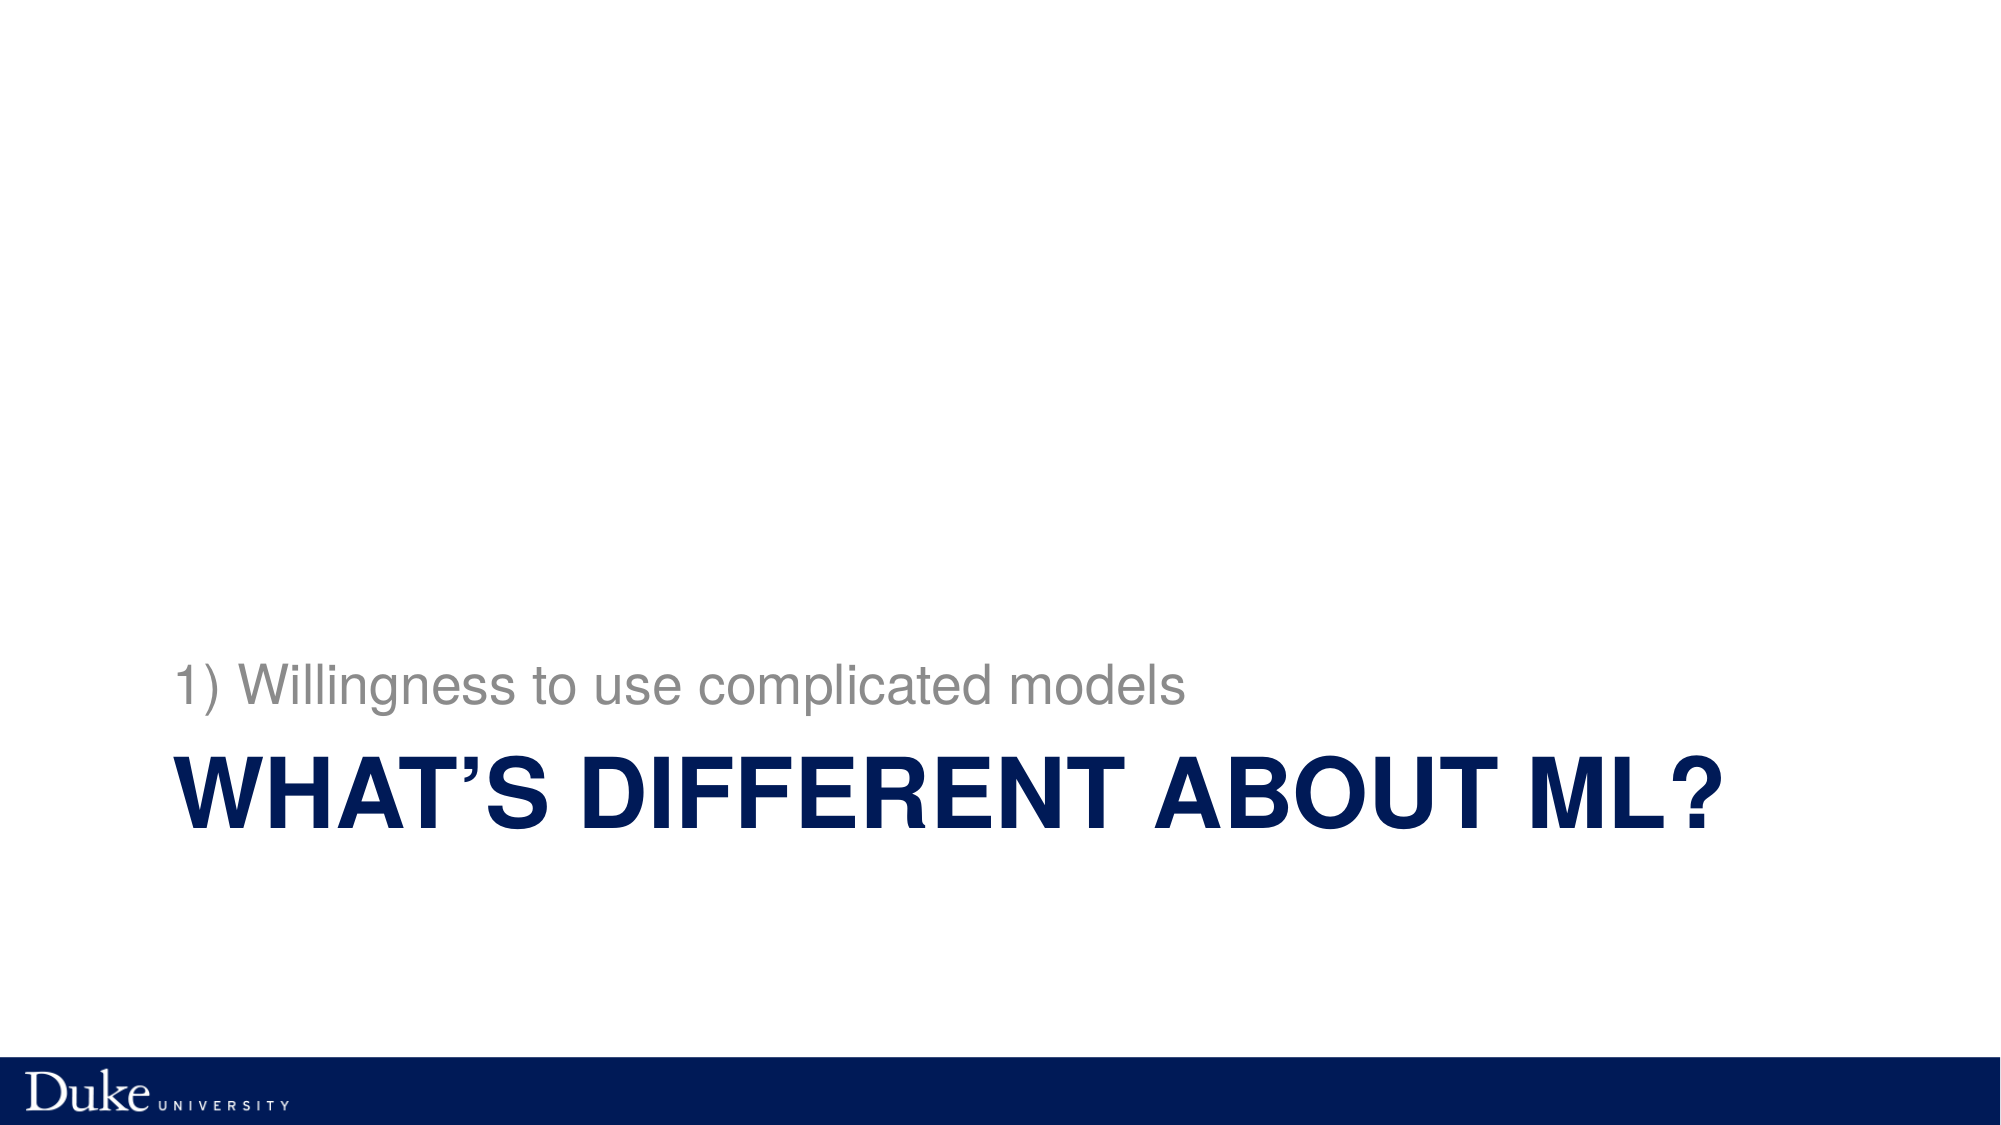

1) Willingness to use complicated models
# What’s different about ML?